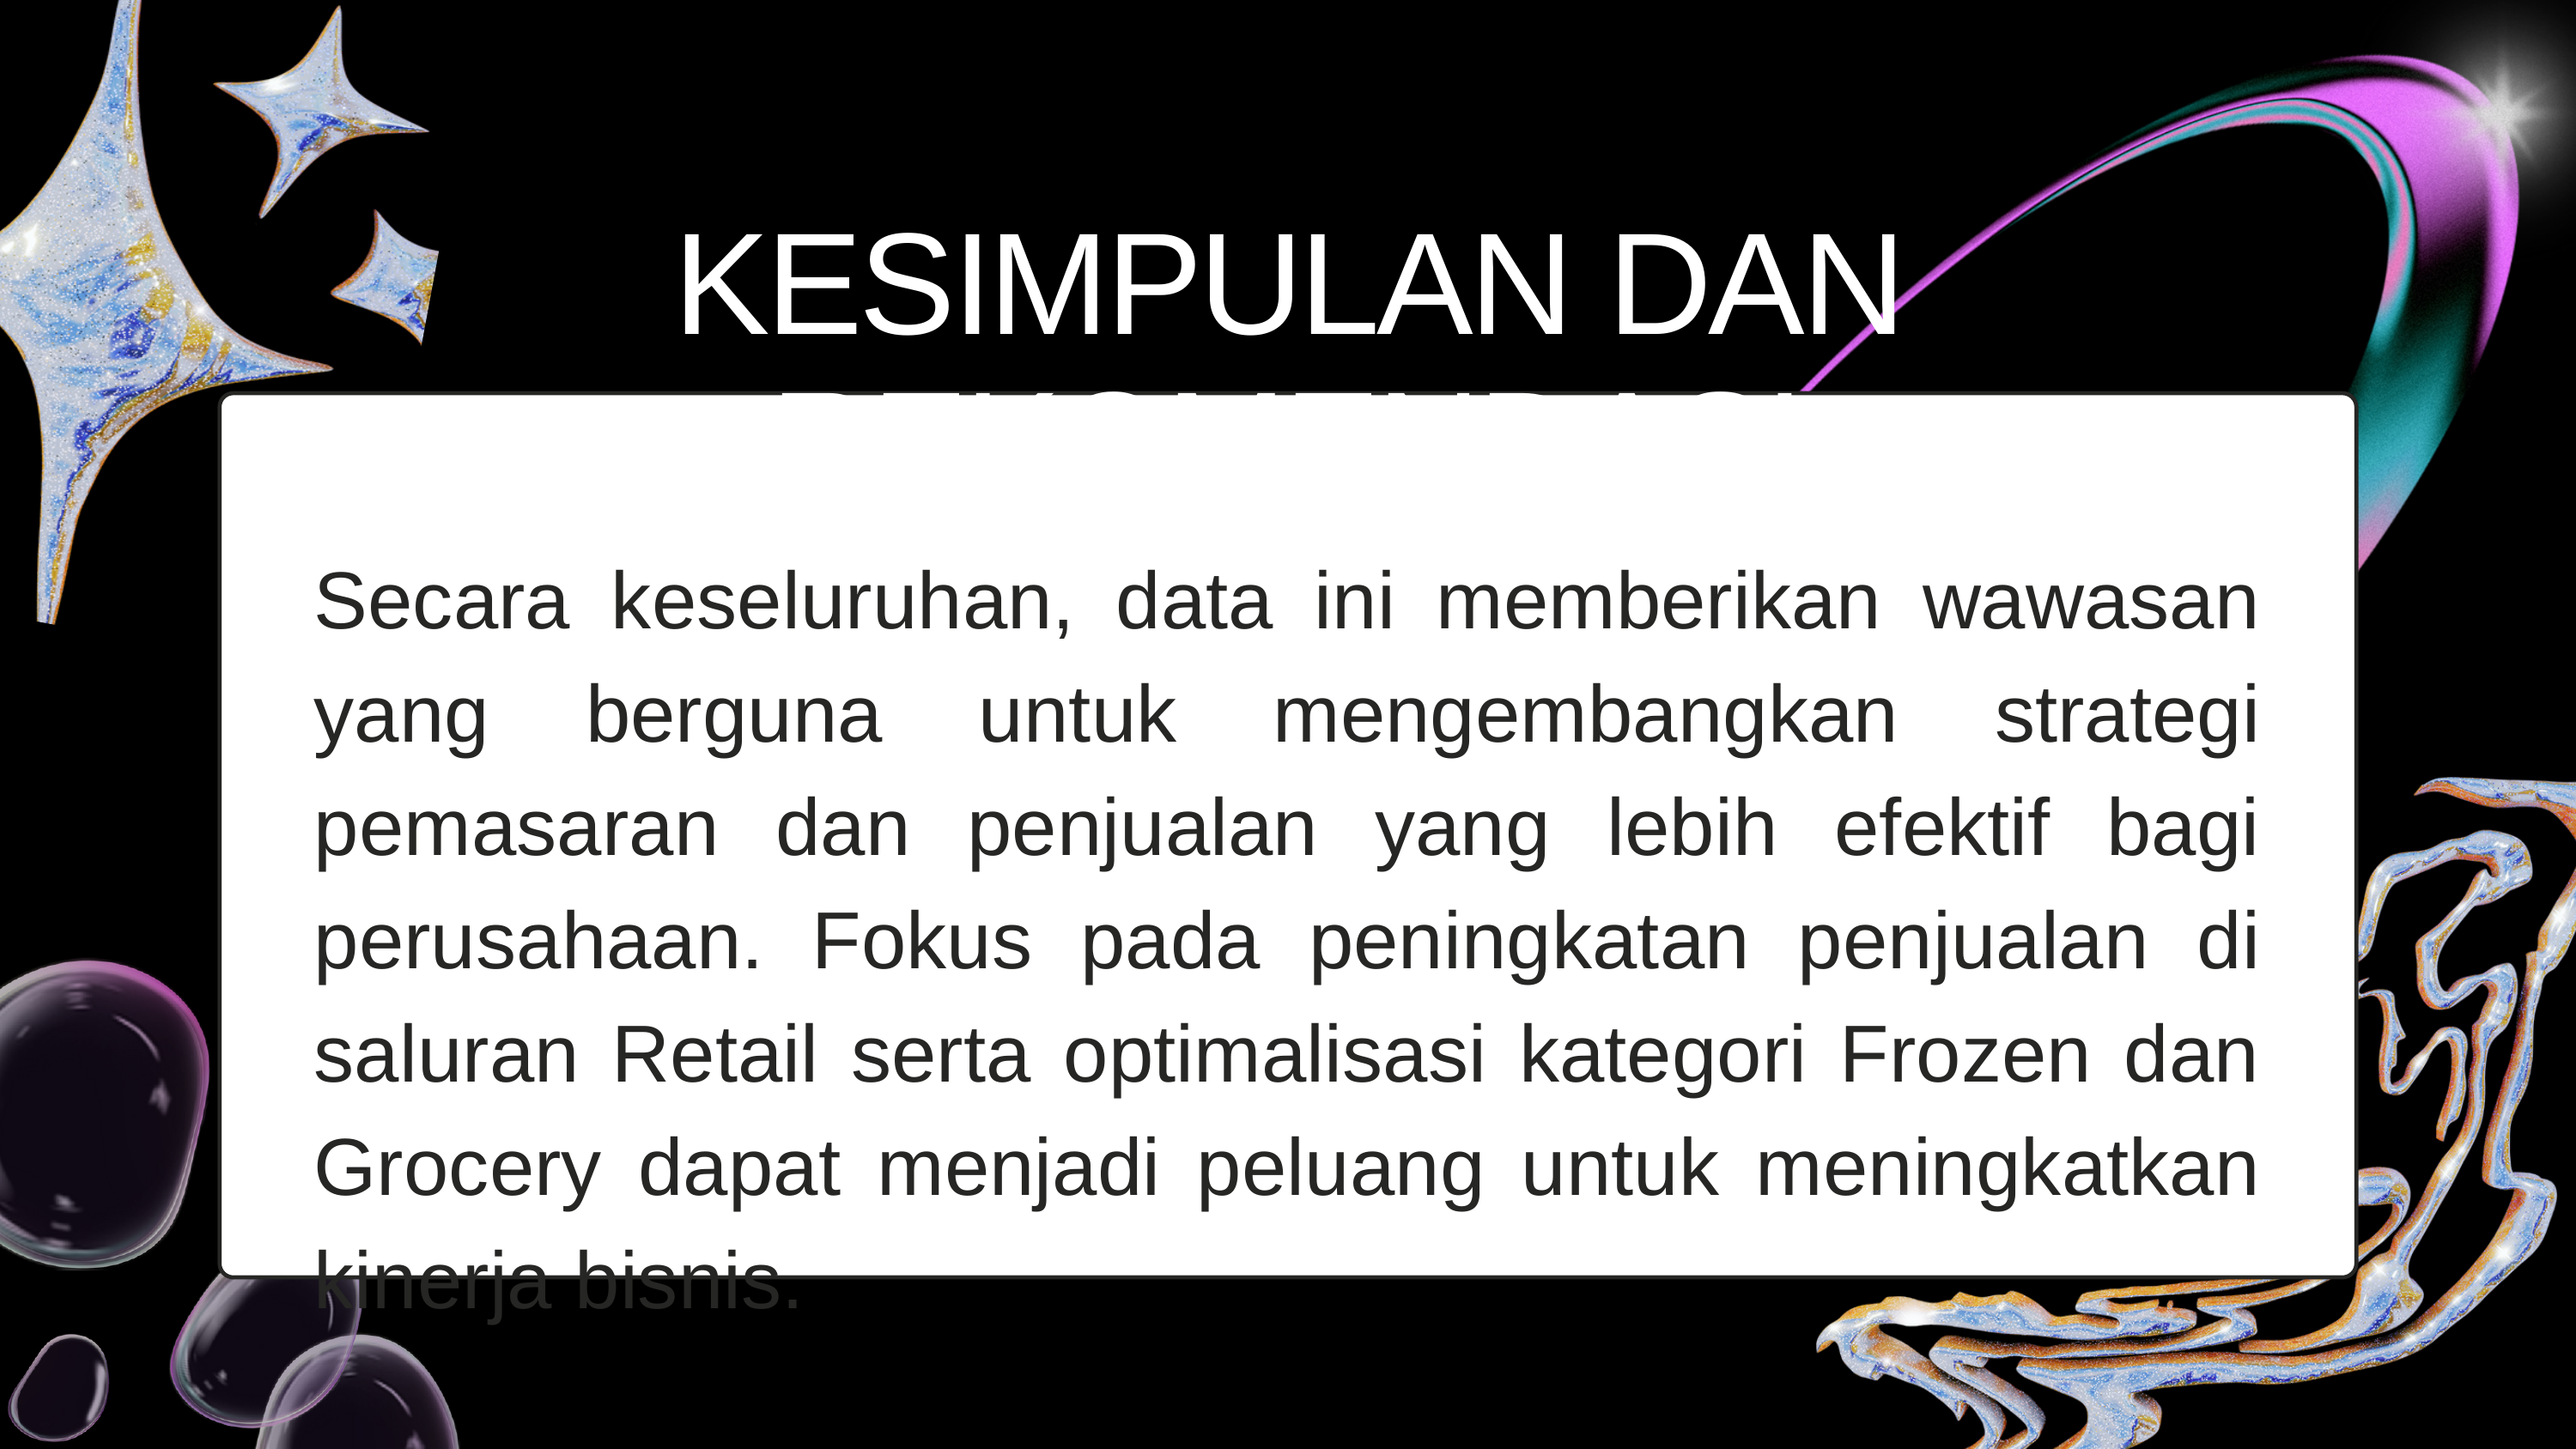

KESIMPULAN DAN REKOMENDASI

Secara keseluruhan, data ini memberikan wawasan yang berguna untuk mengembangkan strategi pemasaran dan penjualan yang lebih efektif bagi perusahaan. Fokus pada peningkatan penjualan di saluran Retail serta optimalisasi kategori Frozen dan Grocery dapat menjadi peluang untuk meningkatkan kinerja bisnis.